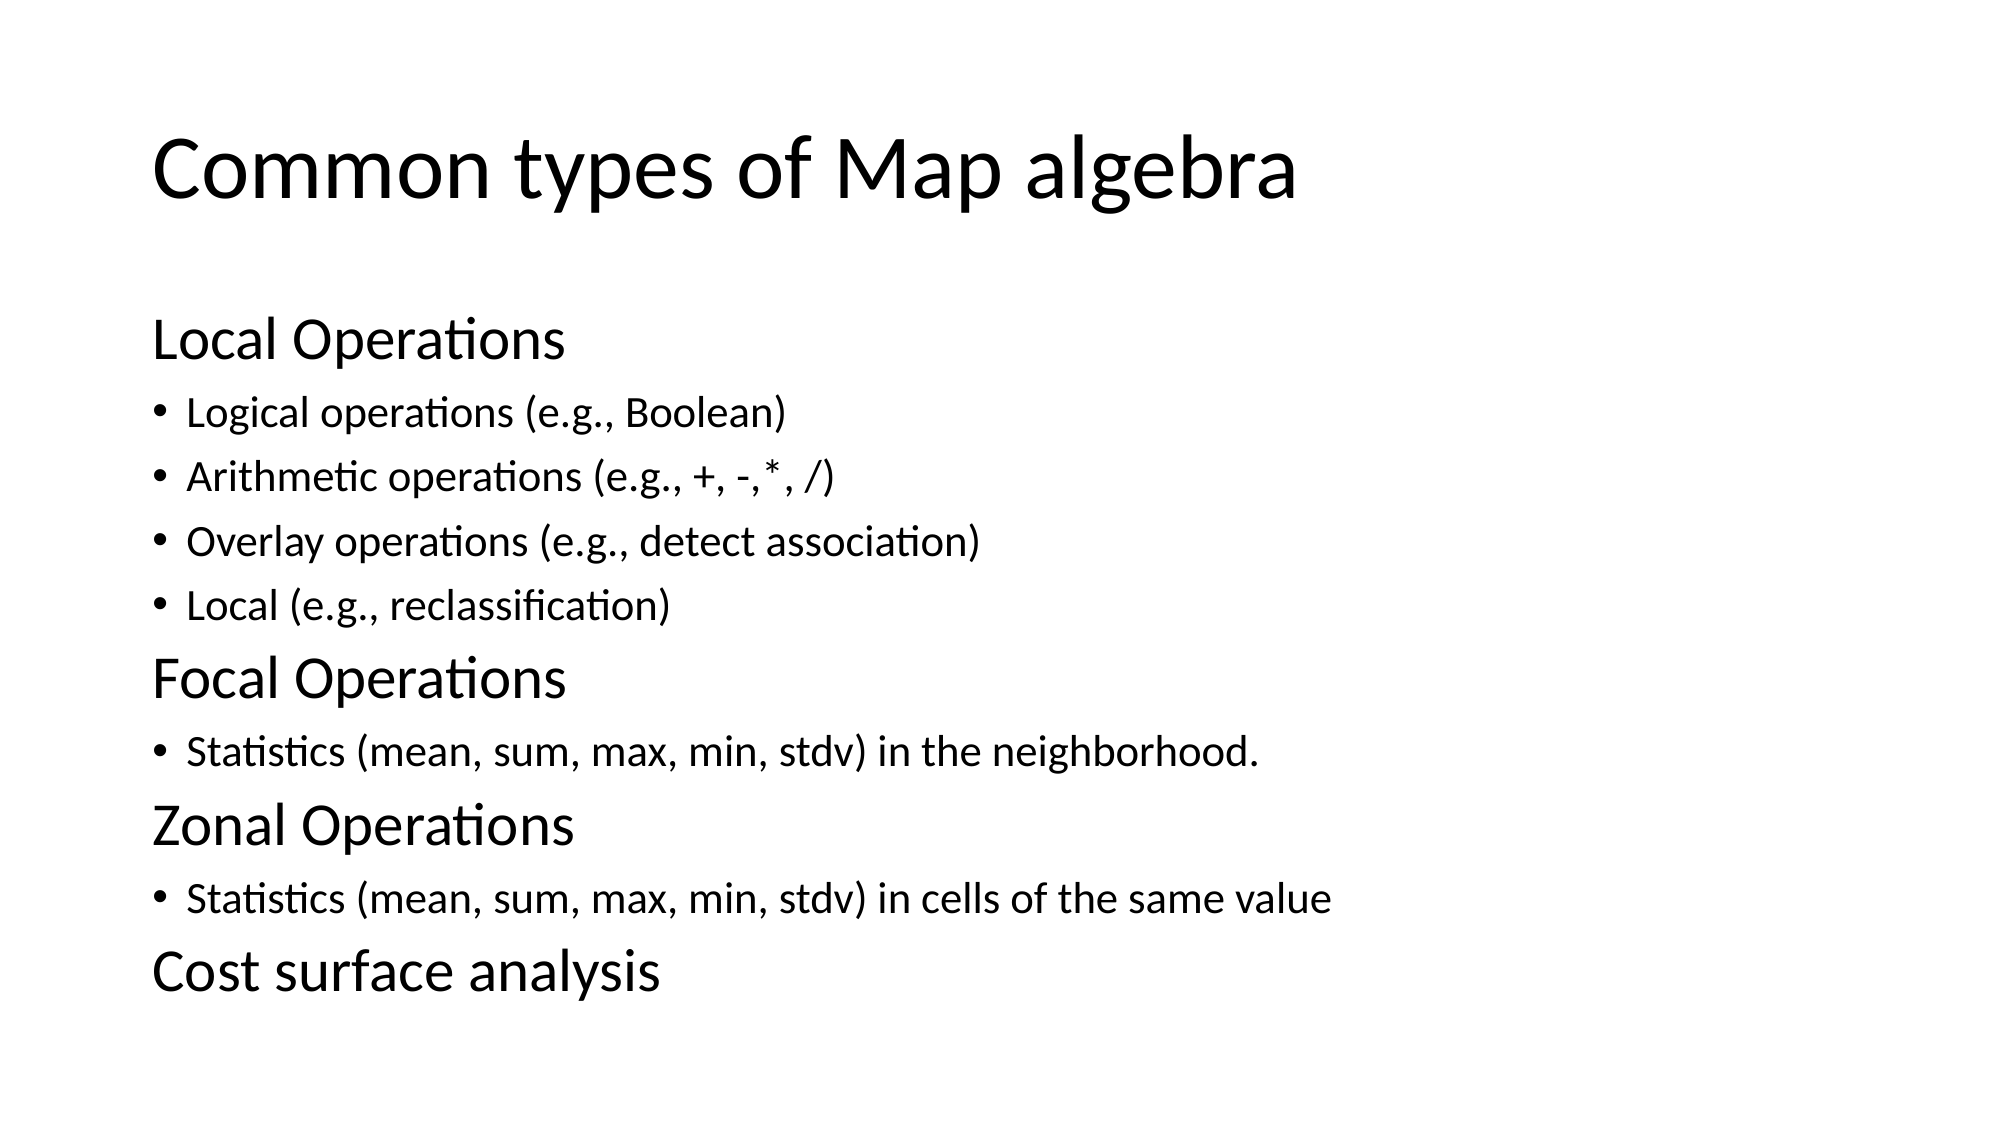

# Common types of Map algebra
Local Operations
Logical operations (e.g., Boolean)
Arithmetic operations (e.g., +, -,*, /)
Overlay operations (e.g., detect association)
Local (e.g., reclassification)
Focal Operations
Statistics (mean, sum, max, min, stdv) in the neighborhood.
Zonal Operations
Statistics (mean, sum, max, min, stdv) in cells of the same value
Cost surface analysis